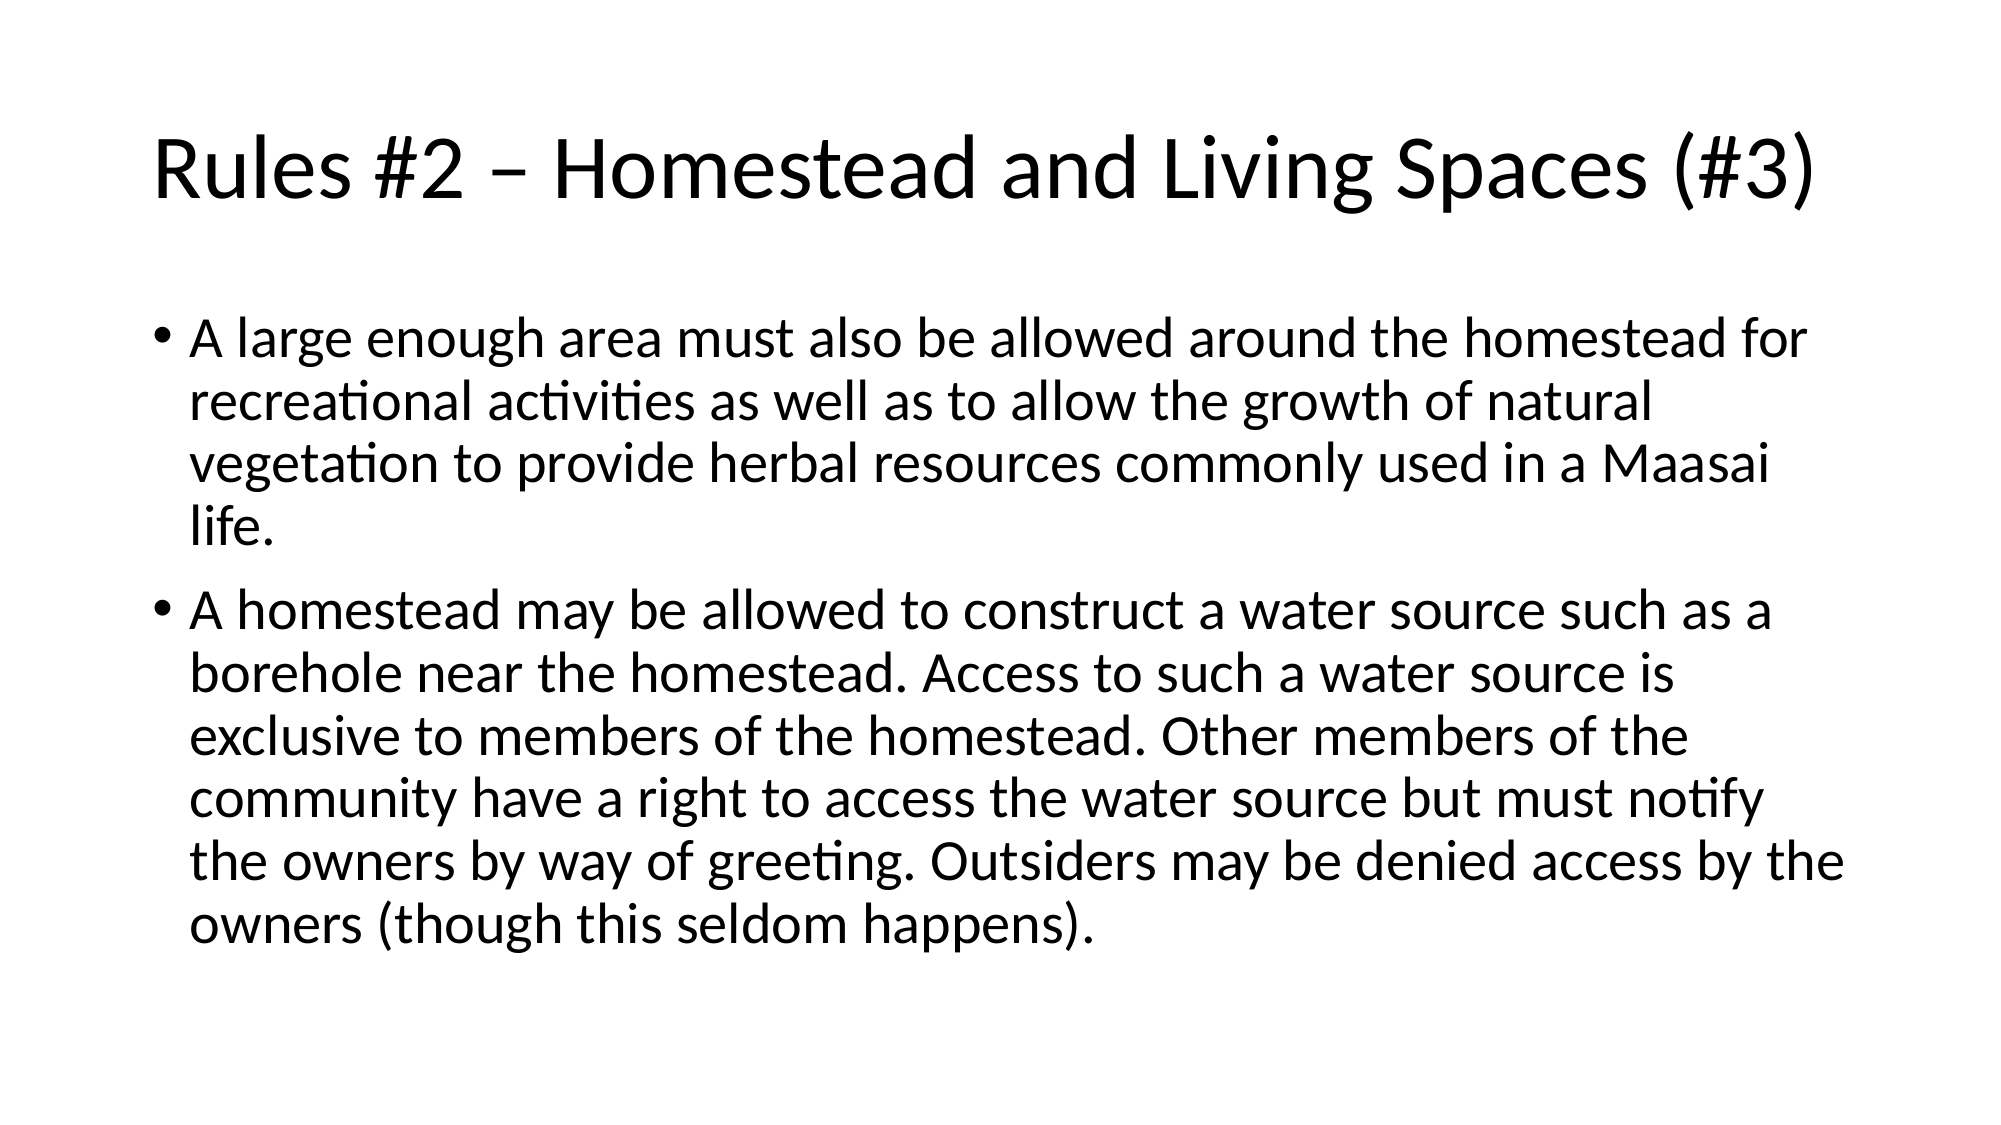

# Rules #2 – Homestead and Living Spaces (#3)
A large enough area must also be allowed around the homestead for recreational activities as well as to allow the growth of natural vegetation to provide herbal resources commonly used in a Maasai life.
A homestead may be allowed to construct a water source such as a borehole near the homestead. Access to such a water source is exclusive to members of the homestead. Other members of the community have a right to access the water source but must notify the owners by way of greeting. Outsiders may be denied access by the owners (though this seldom happens).